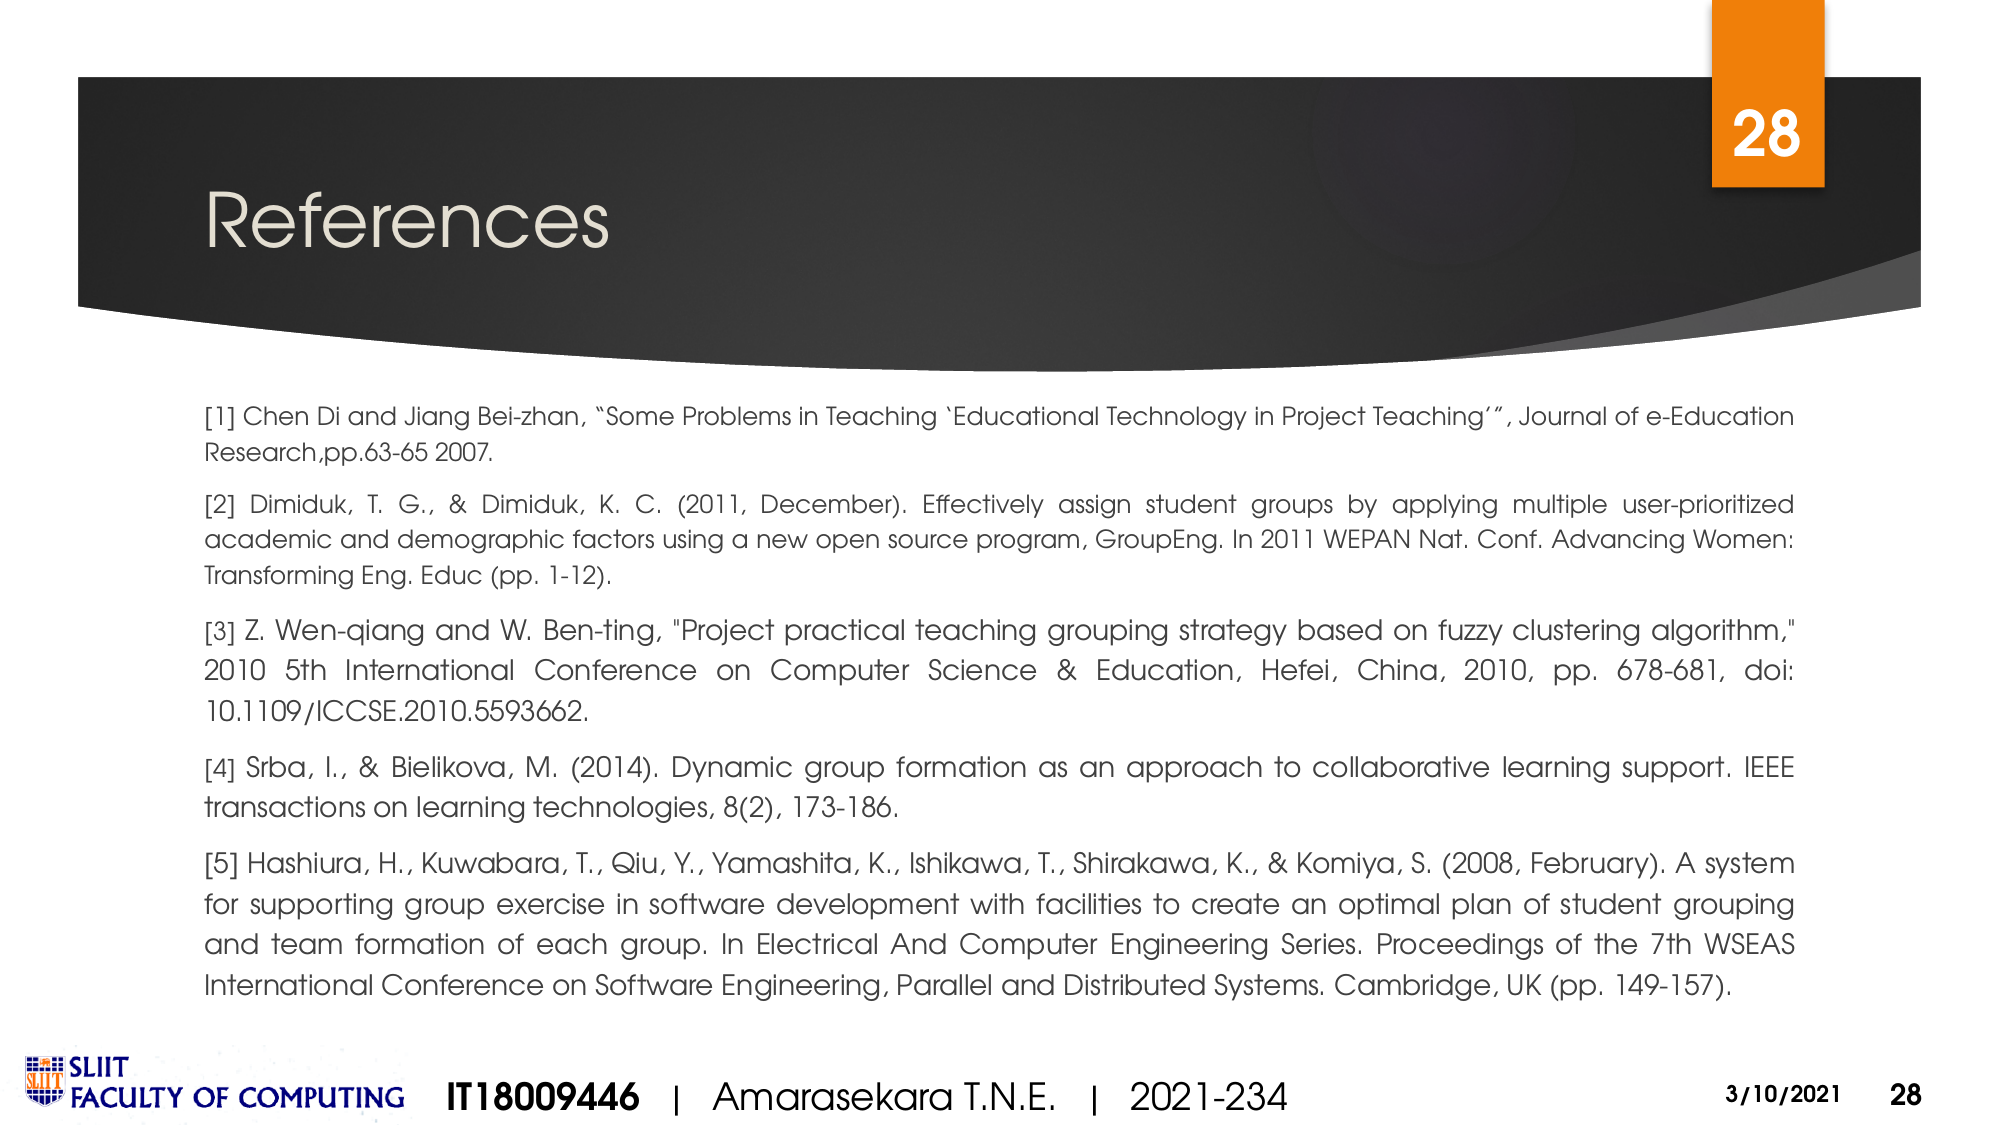

# References
[1] Chen Di and Jiang Bei-zhan, “Some Problems in Teaching ‘Educational Technology in Project Teaching’”, Journal of e-Education Research,pp.63-65 2007.
[2] Dimiduk, T. G., & Dimiduk, K. C. (2011, December). Effectively assign student groups by applying multiple user-prioritized academic and demographic factors using a new open source program, GroupEng. In 2011 WEPAN Nat. Conf. Advancing Women: Transforming Eng. Educ (pp. 1-12).
[3] Z. Wen-qiang and W. Ben-ting, "Project practical teaching grouping strategy based on fuzzy clustering algorithm," 2010 5th International Conference on Computer Science & Education, Hefei, China, 2010, pp. 678-681, doi: 10.1109/ICCSE.2010.5593662.
[4] Srba, I., & Bielikova, M. (2014). Dynamic group formation as an approach to collaborative learning support. IEEE transactions on learning technologies, 8(2), 173-186.
[5] Hashiura, H., Kuwabara, T., Qiu, Y., Yamashita, K., Ishikawa, T., Shirakawa, K., & Komiya, S. (2008, February). A system for supporting group exercise in software development with facilities to create an optimal plan of student grouping and team formation of each group. In Electrical And Computer Engineering Series. Proceedings of the 7th WSEAS International Conference on Software Engineering, Parallel and Distributed Systems. Cambridge, UK (pp. 149-157).